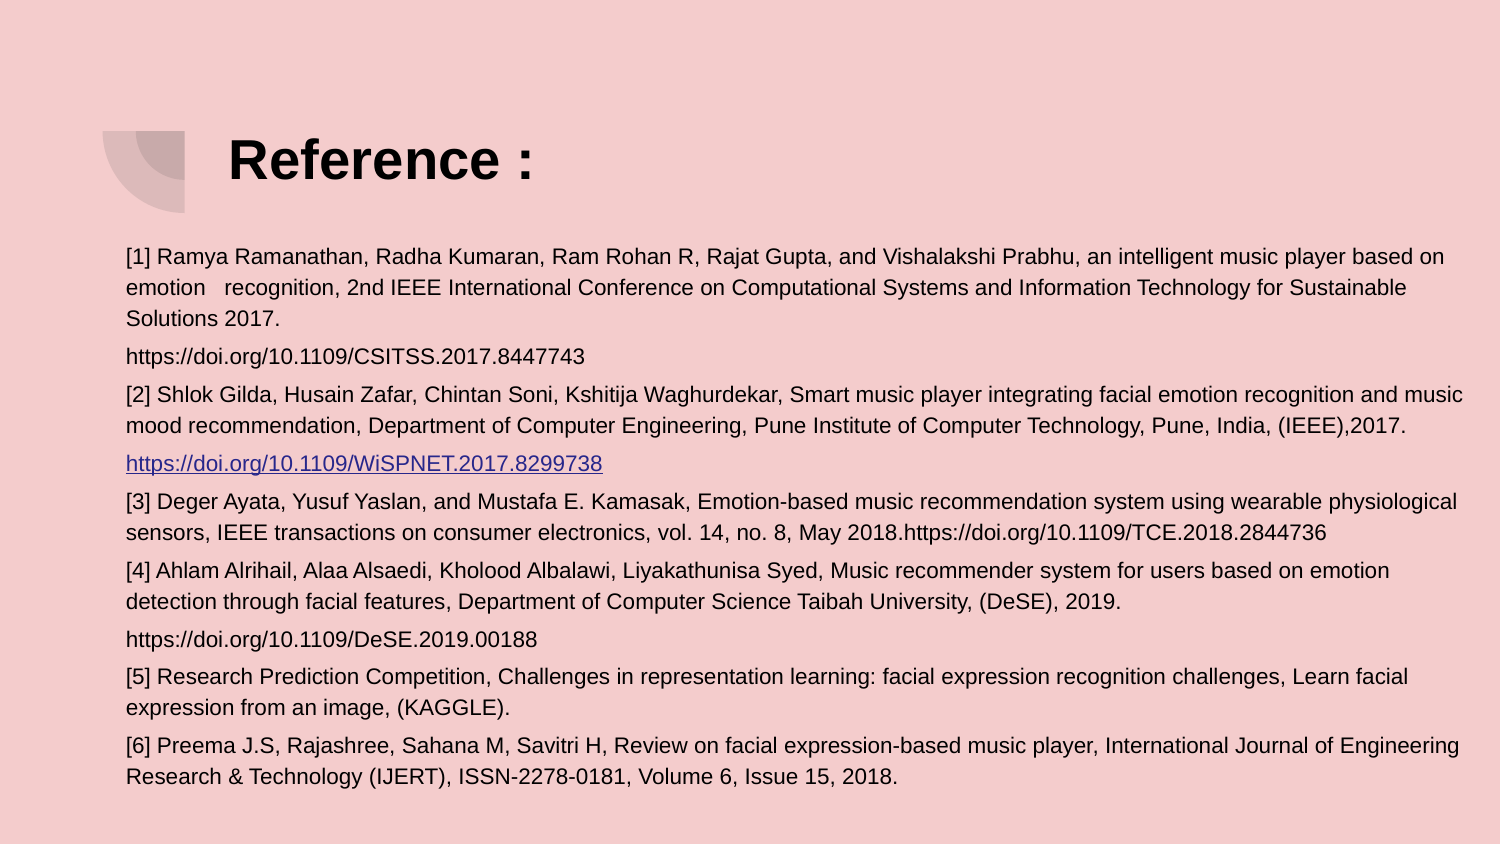

# Reference :

[1] Ramya Ramanathan, Radha Kumaran, Ram Rohan R, Rajat Gupta, and Vishalakshi Prabhu, an intelligent music player based on emotion   recognition, 2nd IEEE International Conference on Computational Systems and Information Technology for Sustainable Solutions 2017.
https://doi.org/10.1109/CSITSS.2017.8447743
[2] Shlok Gilda, Husain Zafar, Chintan Soni, Kshitija Waghurdekar, Smart music player integrating facial emotion recognition and music mood recommendation, Department of Computer Engineering, Pune Institute of Computer Technology, Pune, India, (IEEE),2017.
https://doi.org/10.1109/WiSPNET.2017.8299738
[3] Deger Ayata, Yusuf Yaslan, and Mustafa E. Kamasak, Emotion-based music recommendation system using wearable physiological sensors, IEEE transactions on consumer electronics, vol. 14, no. 8, May 2018.https://doi.org/10.1109/TCE.2018.2844736
[4] Ahlam Alrihail, Alaa Alsaedi, Kholood Albalawi, Liyakathunisa Syed, Music recommender system for users based on emotion detection through facial features, Department of Computer Science Taibah University, (DeSE), 2019.
https://doi.org/10.1109/DeSE.2019.00188
[5] Research Prediction Competition, Challenges in representation learning: facial expression recognition challenges, Learn facial expression from an image, (KAGGLE).
[6] Preema J.S, Rajashree, Sahana M, Savitri H, Review on facial expression-based music player, International Journal of Engineering Research & Technology (IJERT), ISSN-2278-0181, Volume 6, Issue 15, 2018.